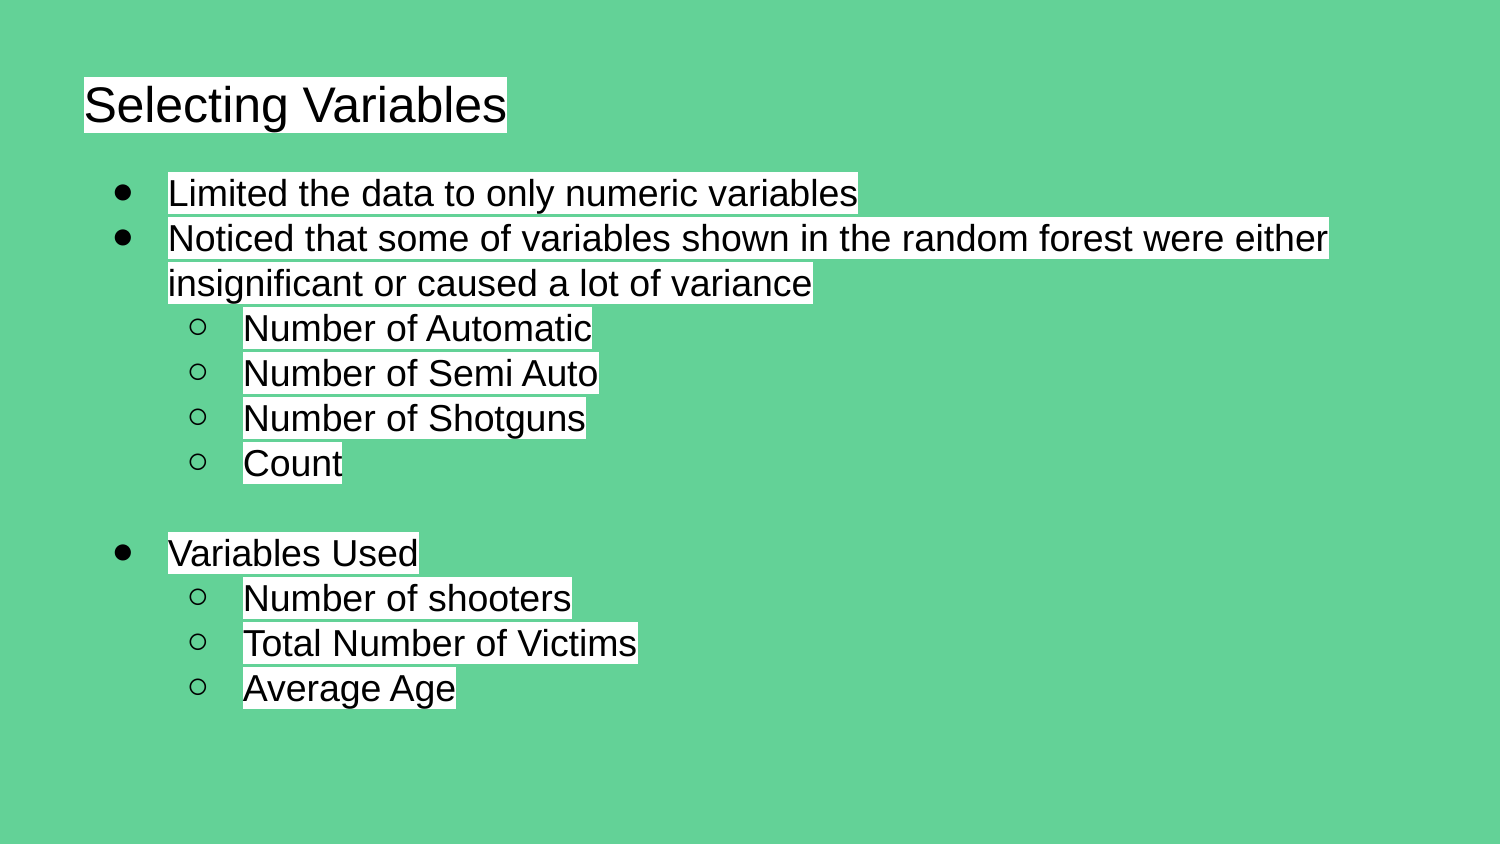

Selecting Variables
Limited the data to only numeric variables
Noticed that some of variables shown in the random forest were either insignificant or caused a lot of variance
Number of Automatic
Number of Semi Auto
Number of Shotguns
Count

Variables Used
Number of shooters
Total Number of Victims
Average Age